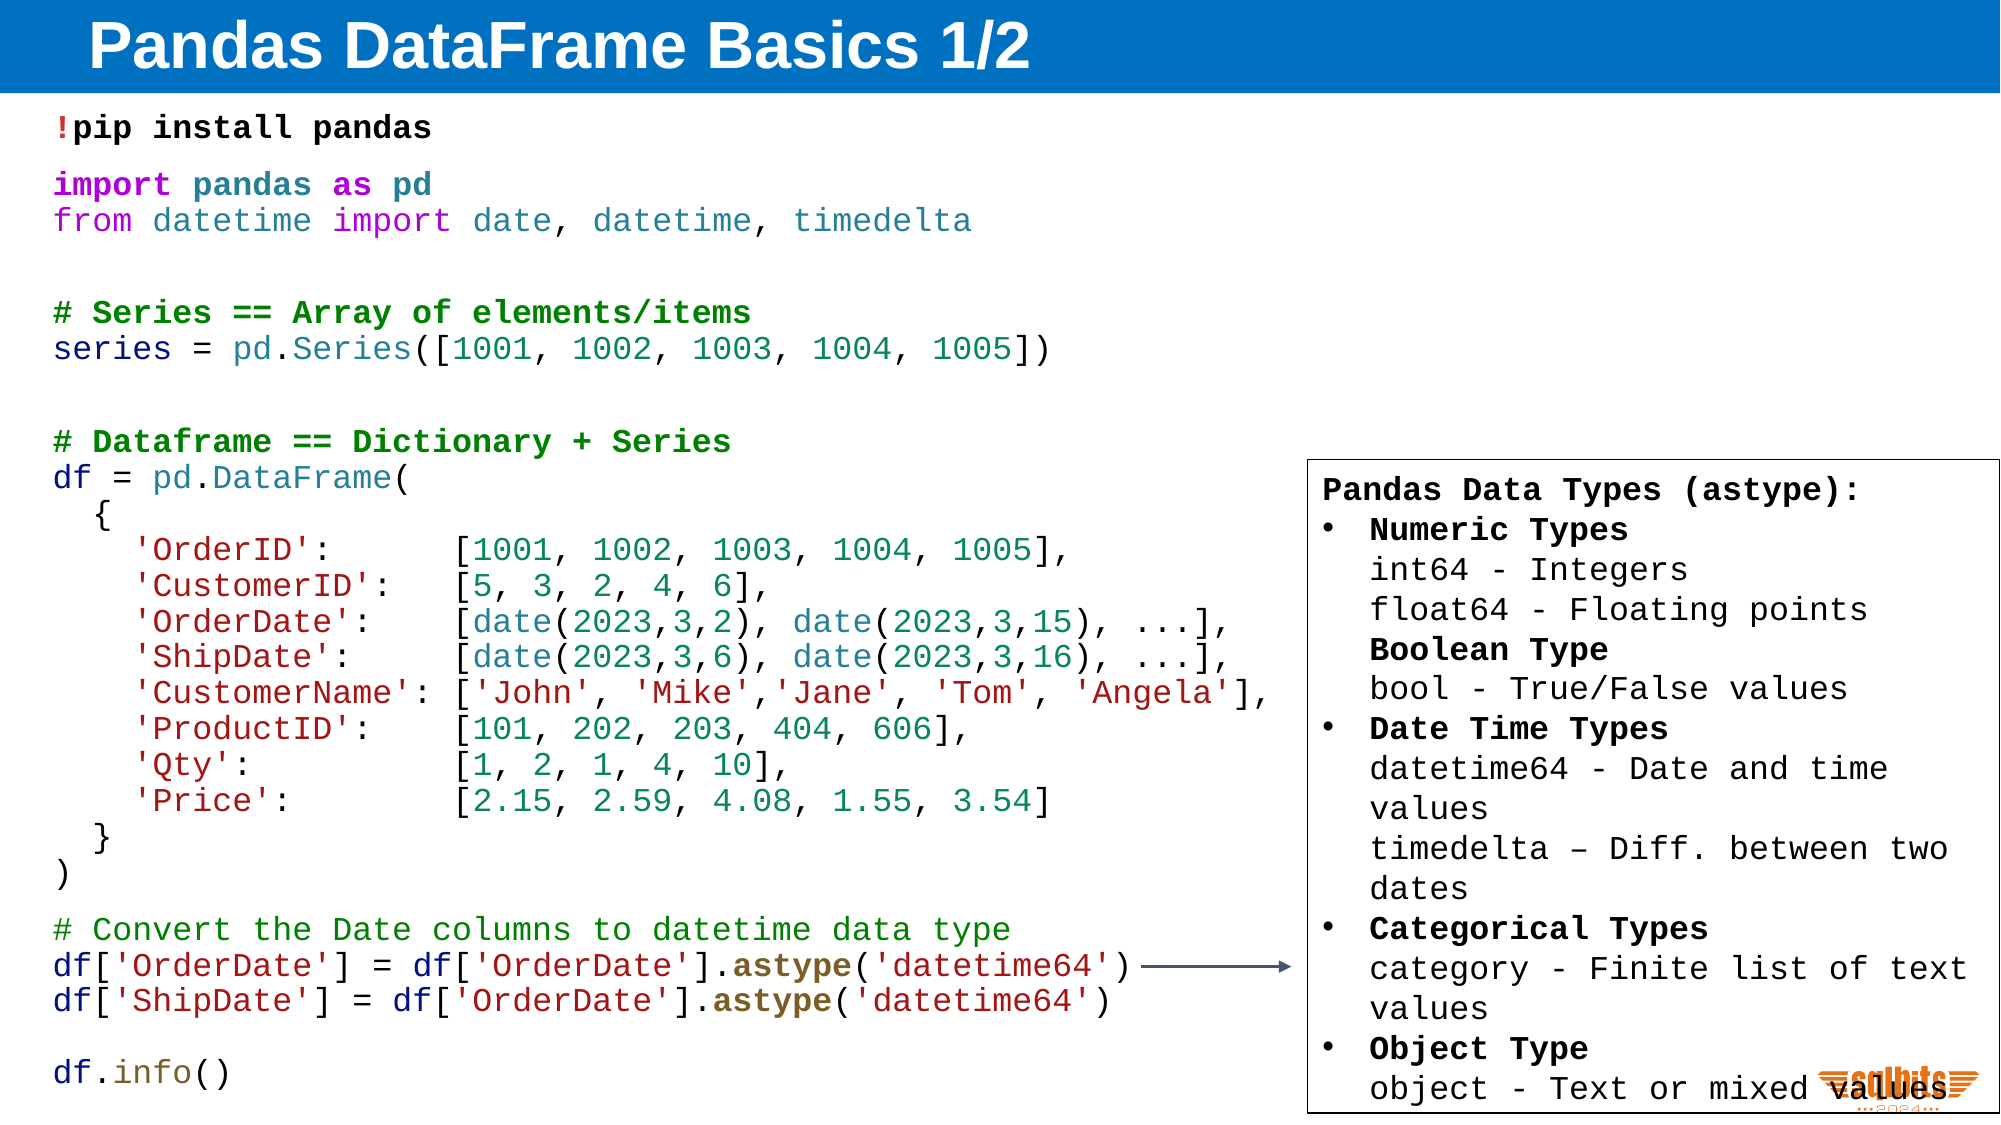

# Pandas DataFrame Basics 1/2
!pip install pandas
import pandas as pd
from datetime import date, datetime, timedelta
# Series == Array of elements/items
series = pd.Series([1001, 1002, 1003, 1004, 1005])
# Dataframe == Dictionary + Series
df = pd.DataFrame(
  {
    'OrderID':      [1001, 1002, 1003, 1004, 1005],
    'CustomerID':   [5, 3, 2, 4, 6],
    'OrderDate':    [date(2023,3,2), date(2023,3,15), ...],
    'ShipDate':     [date(2023,3,6), date(2023,3,16), ...],
    'CustomerName': ['John', 'Mike','Jane', 'Tom', 'Angela'],
    'ProductID':    [101, 202, 203, 404, 606],
    'Qty':          [1, 2, 1, 4, 10],
    'Price':        [2.15, 2.59, 4.08, 1.55, 3.54]
  }
)
# Convert the Date columns to datetime data type df['OrderDate'] = df['OrderDate'].astype('datetime64') df['ShipDate'] = df['OrderDate'].astype('datetime64') df.info()

Pandas Data Types (astype):
Numeric Types
int64 - Integers
float64 - Floating points
Boolean Type
bool - True/False values
Date Time Types
datetime64 - Date and time values
timedelta – Diff. between two dates
Categorical Types
category - Finite list of text values
Object Type
object - Text or mixed values